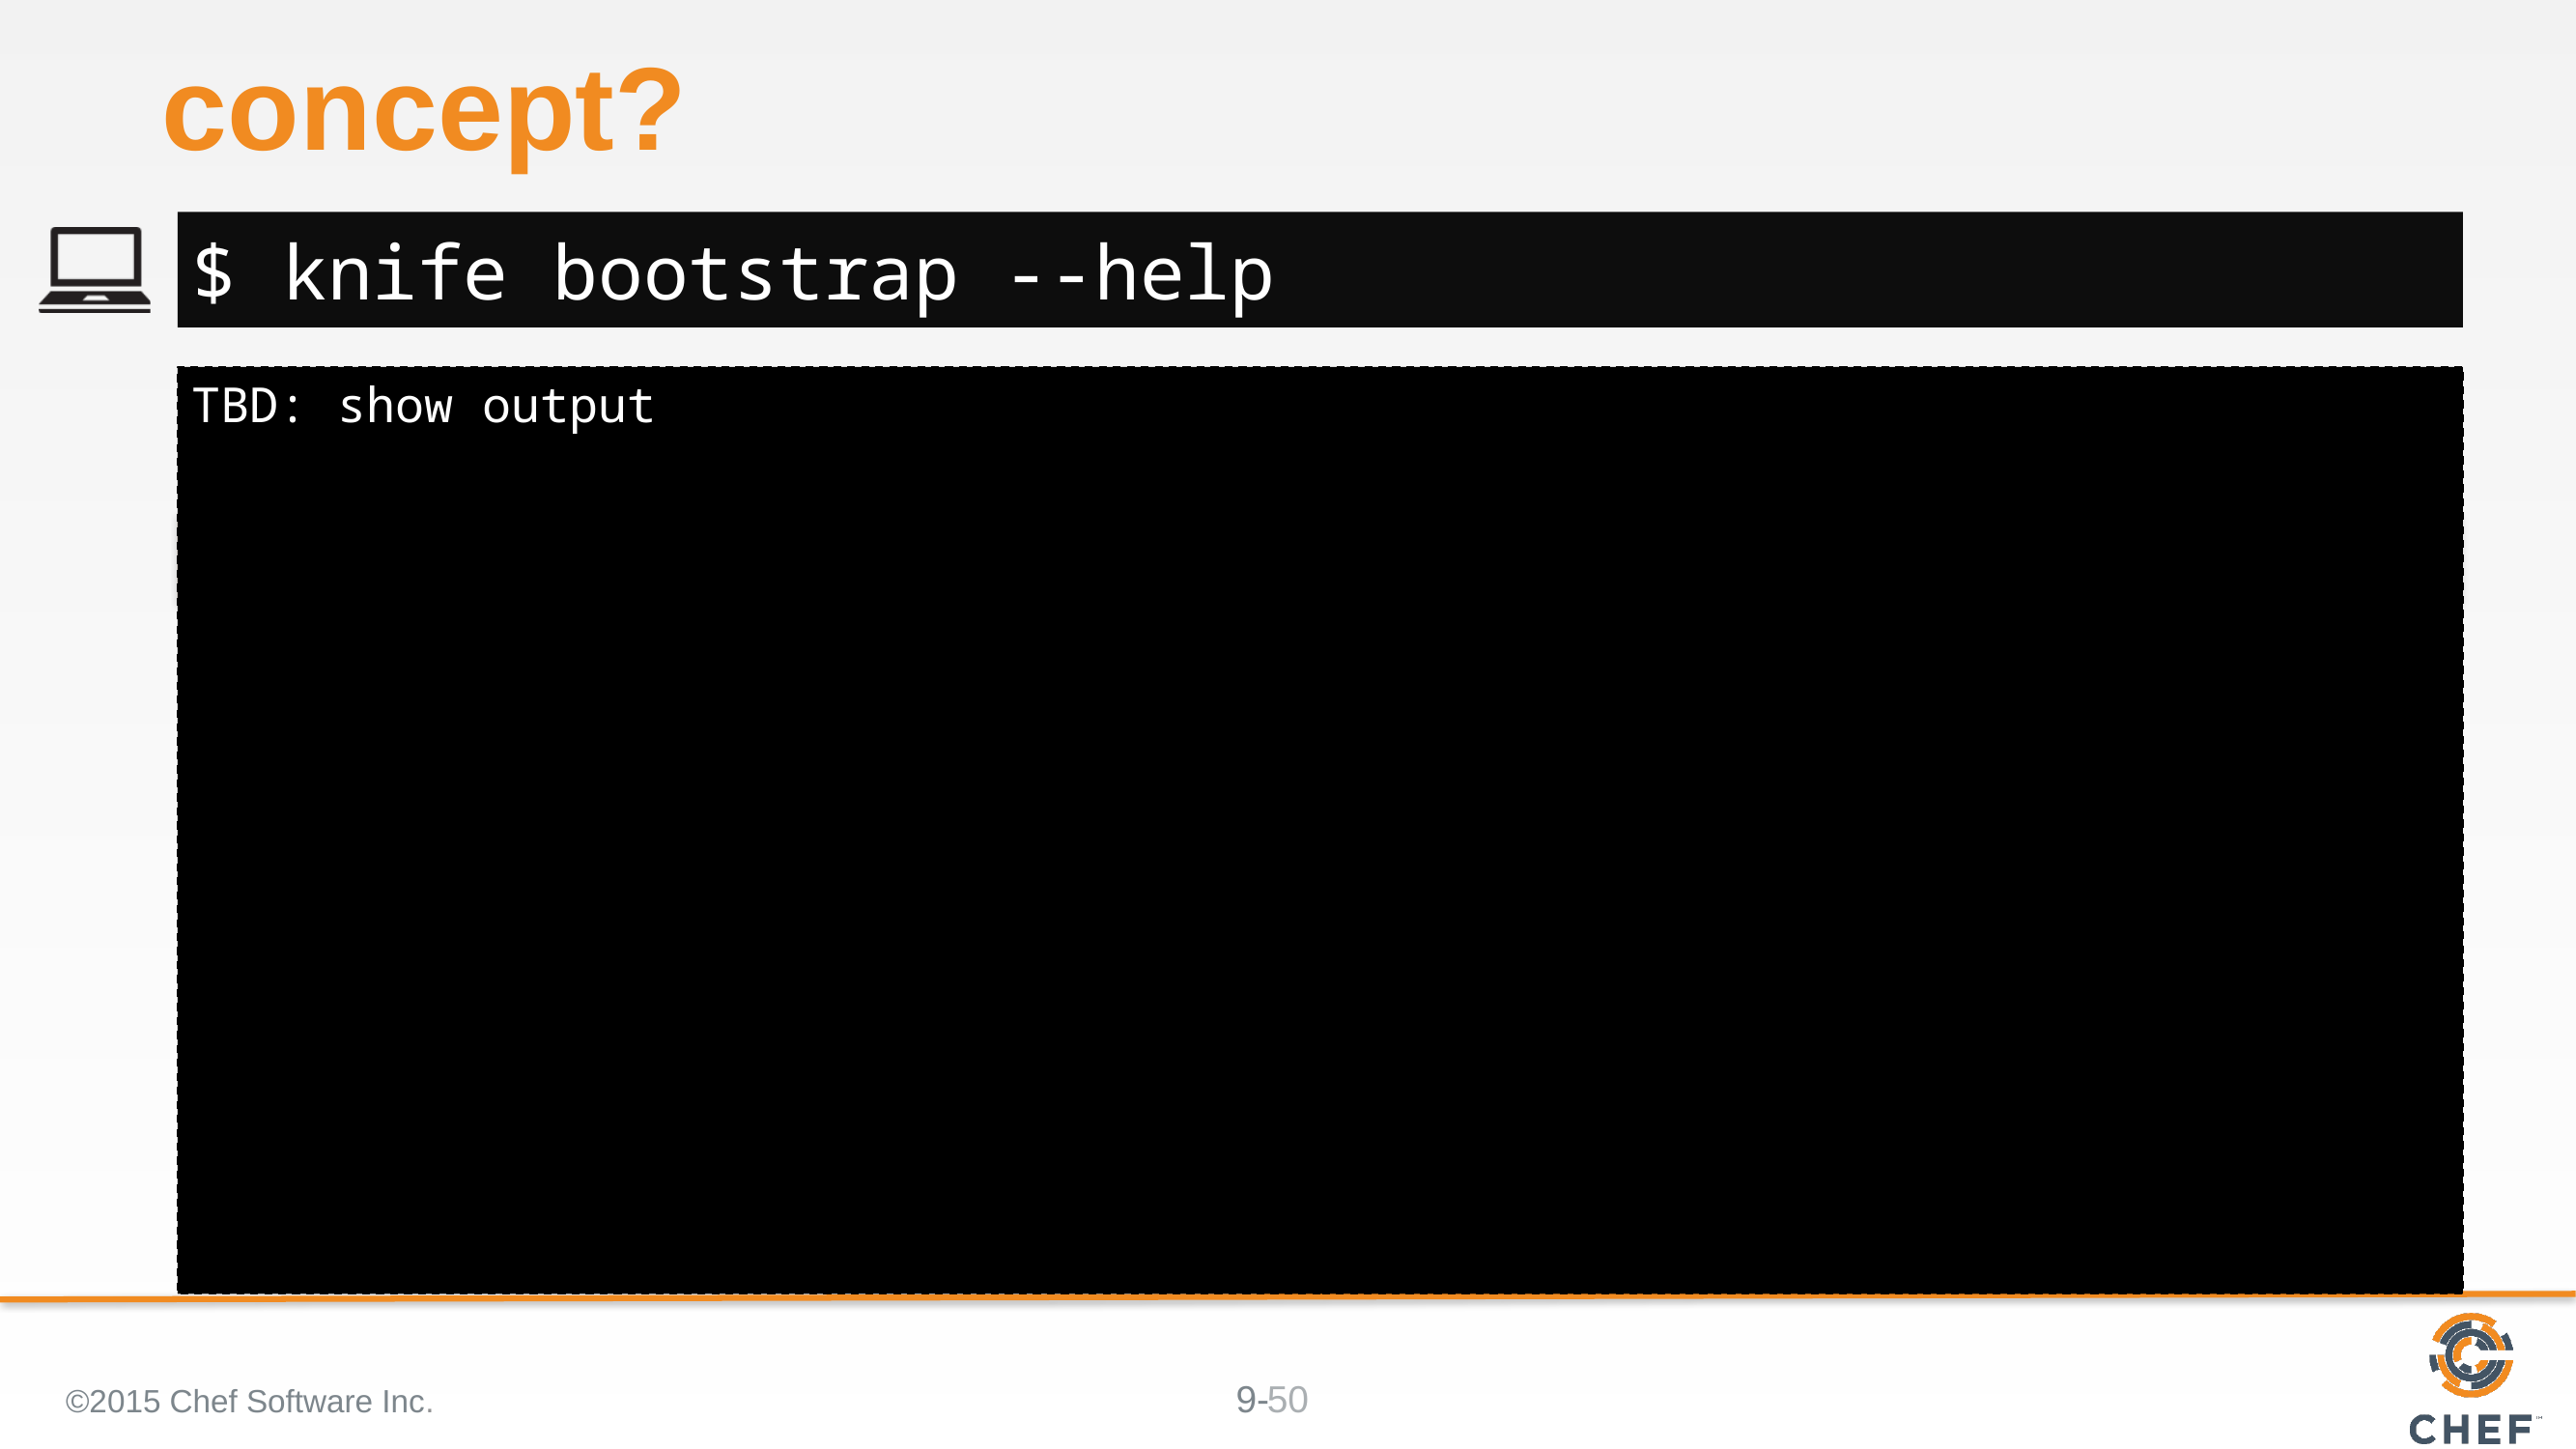

# concept?
$ knife bootstrap --help
TBD: show output
©2015 Chef Software Inc.
50